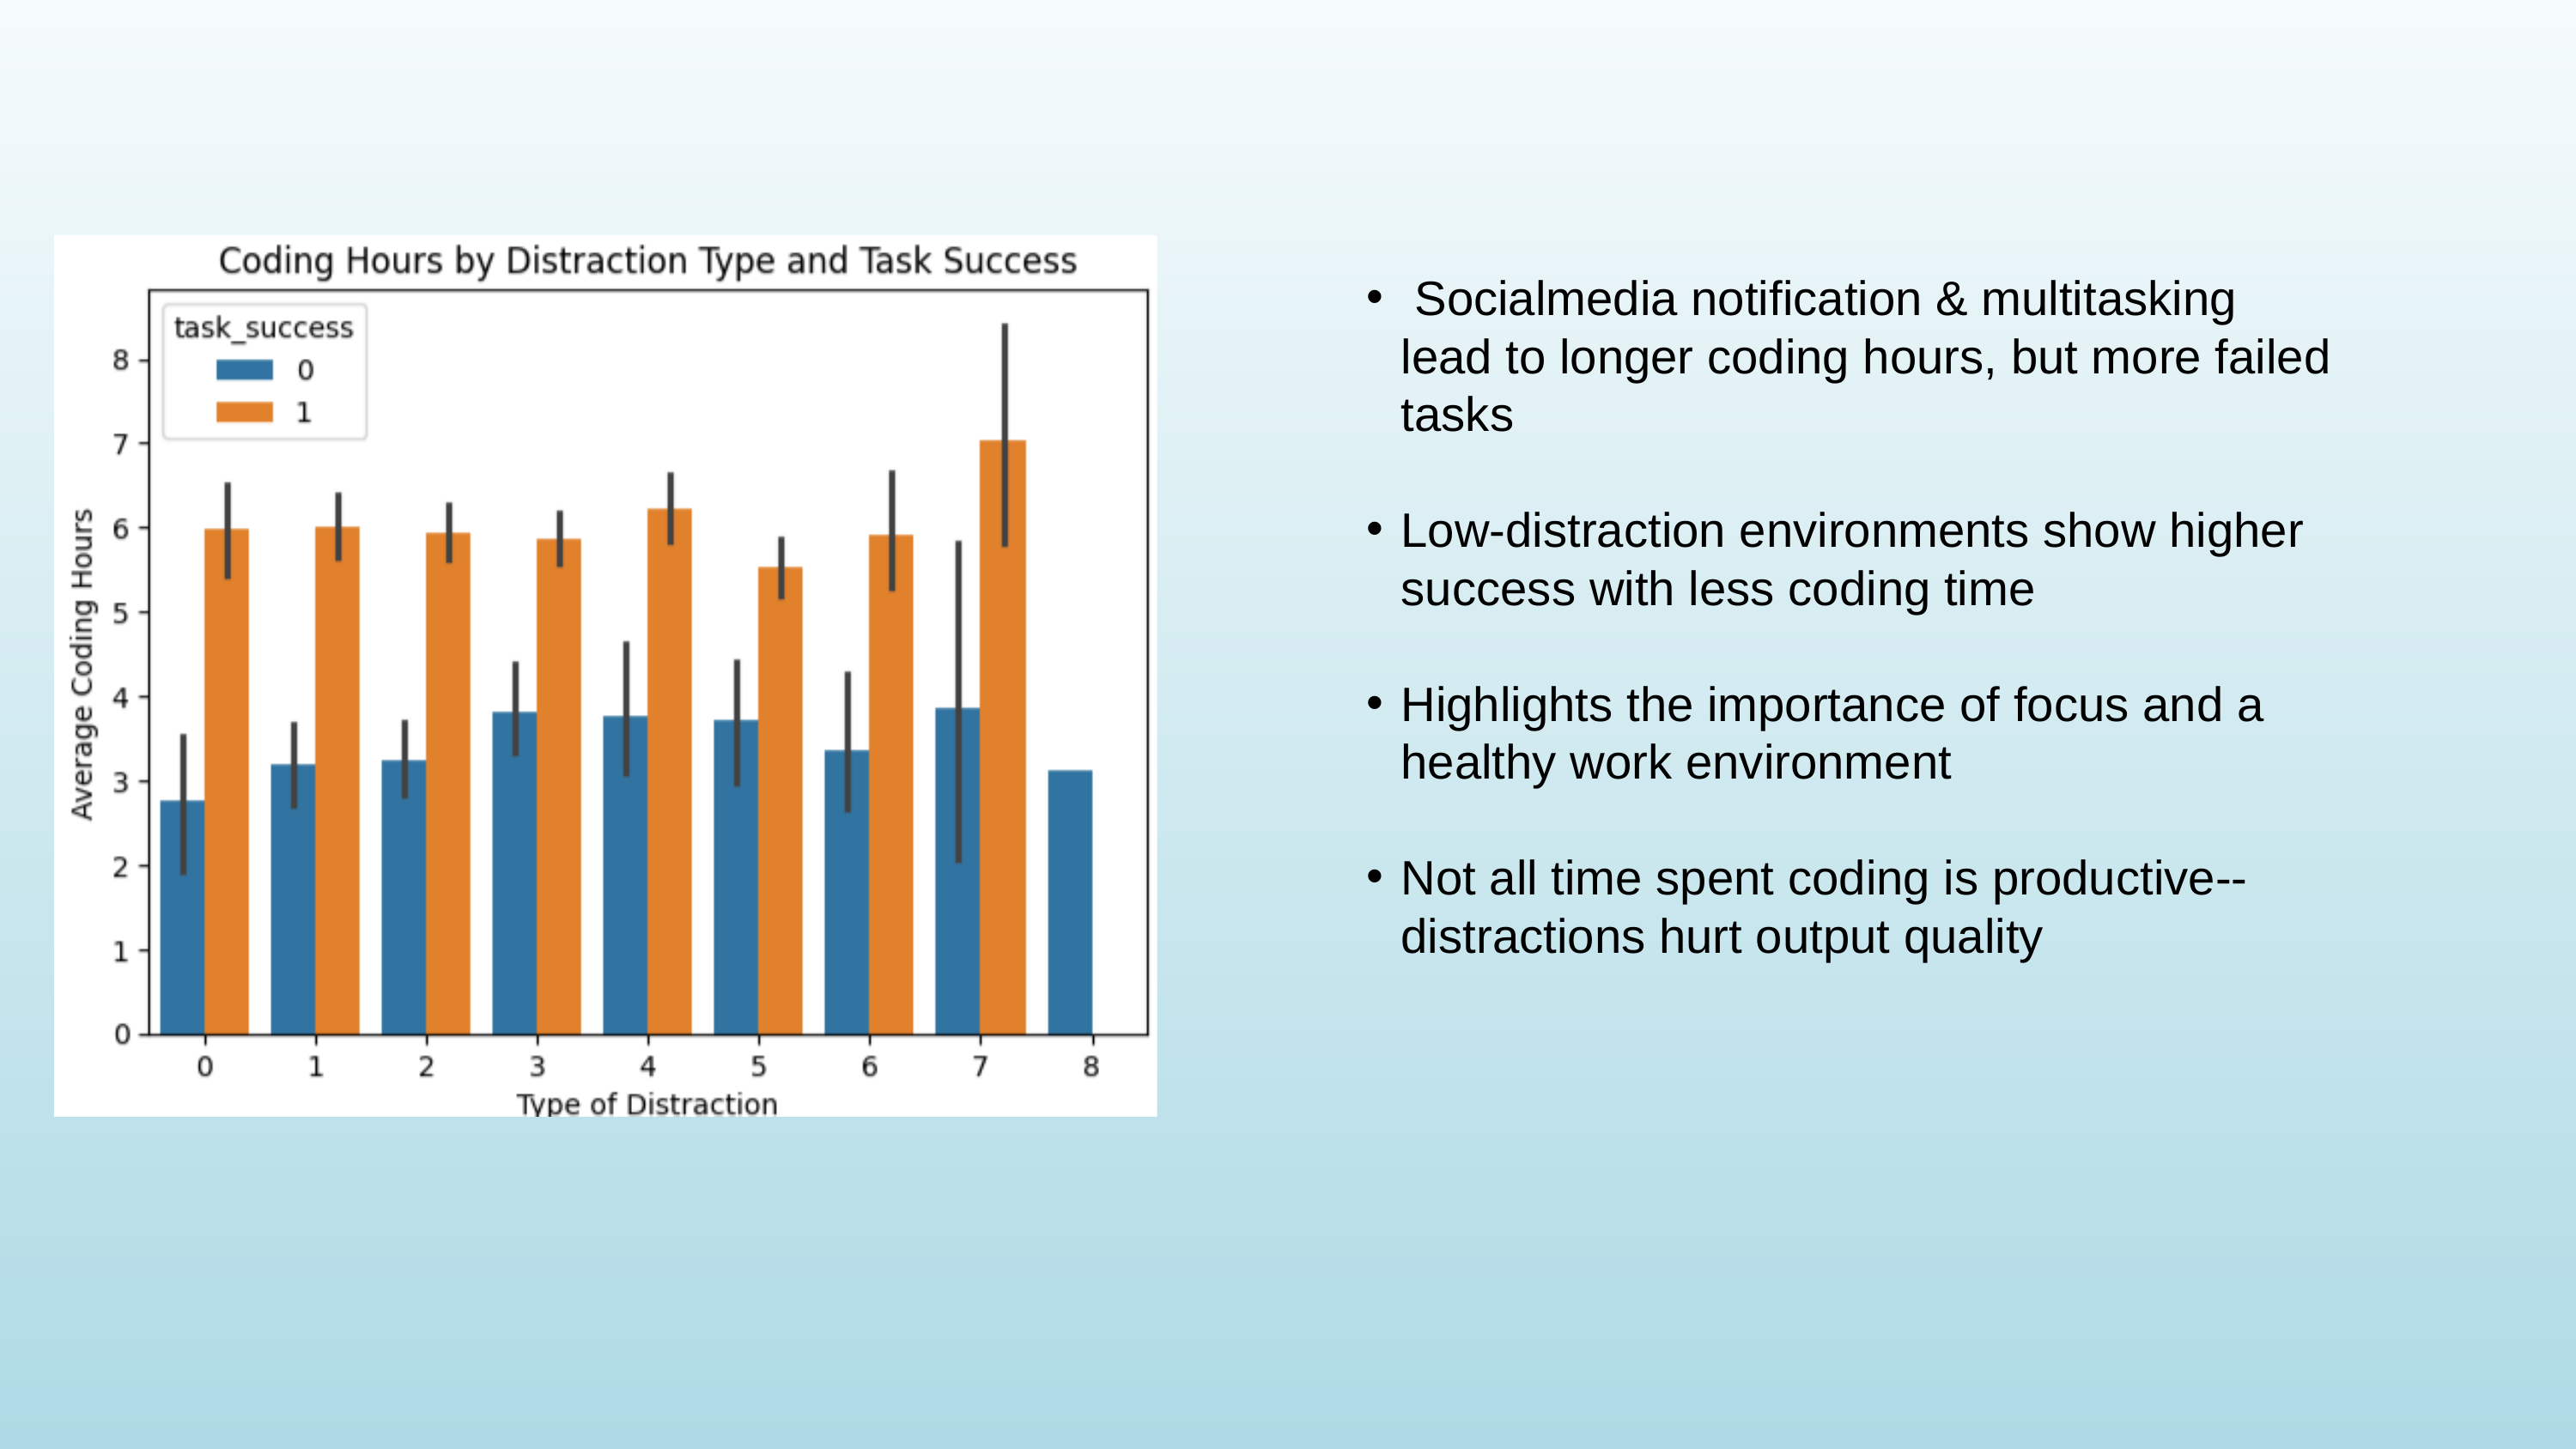

Socialmedia notification & multitasking lead to longer coding hours, but more failed tasks

Low-distraction environments show higher success with less coding time

Highlights the importance of focus and a healthy work environment

Not all time spent coding is productive-- distractions hurt output quality